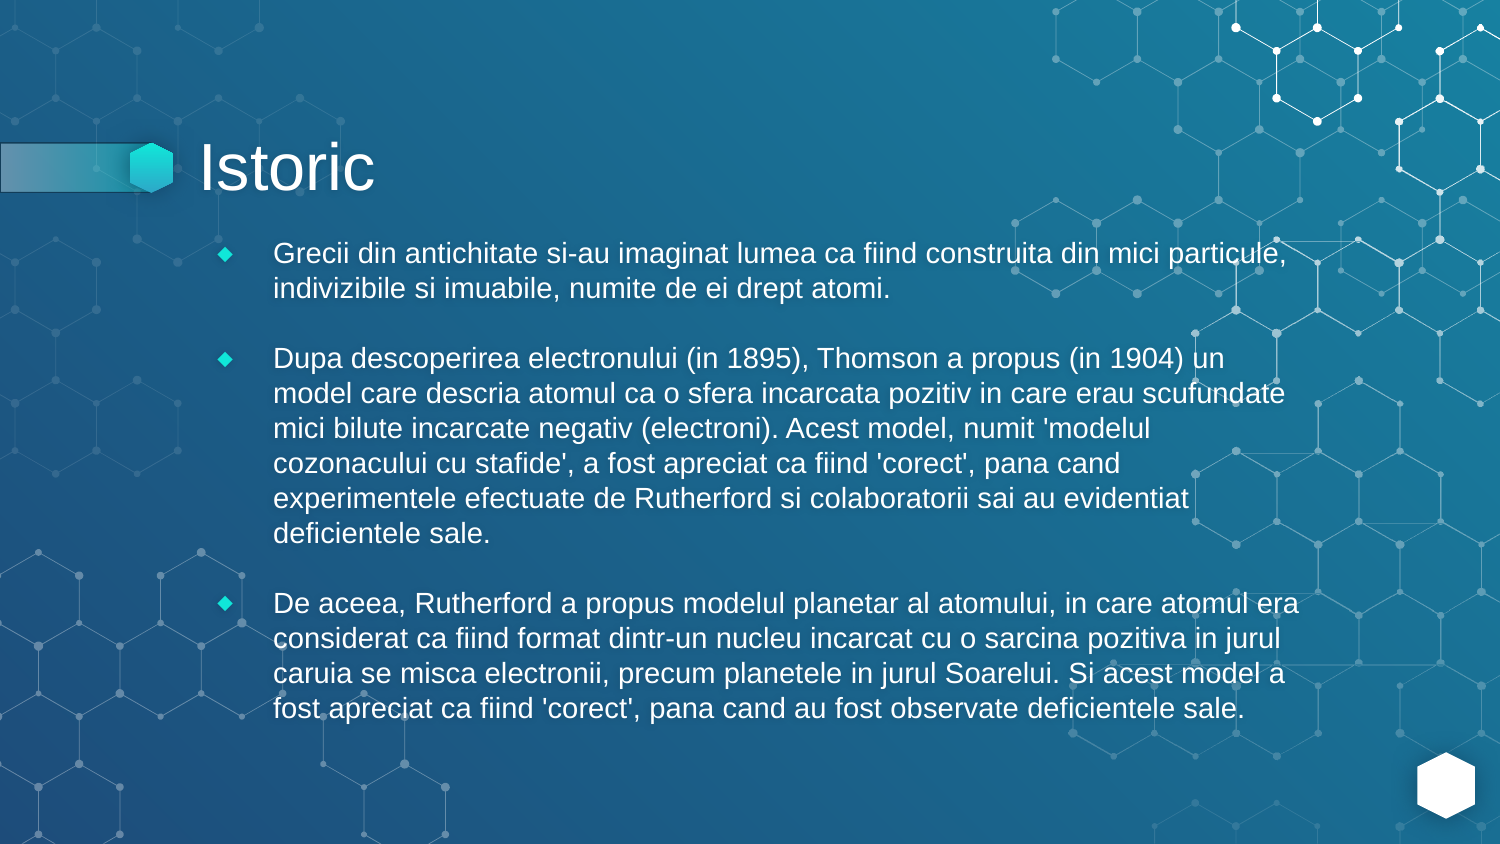

# Istoric
Grecii din antichitate si-au imaginat lumea ca fiind construita din mici particule, indivizibile si imuabile, numite de ei drept atomi.

Dupa descoperirea electronului (in 1895), Thomson a propus (in 1904) un model care descria atomul ca o sfera incarcata pozitiv in care erau scufundate mici bilute incarcate negativ (electroni). Acest model, numit 'modelul cozonacului cu stafide', a fost apreciat ca fiind 'corect', pana cand experimentele efectuate de Rutherford si colaboratorii sai au evidentiat deficientele sale.

De aceea, Rutherford a propus modelul planetar al atomului, in care atomul era considerat ca fiind format dintr-un nucleu incarcat cu o sarcina pozitiva in jurul caruia se misca electronii, precum planetele in jurul Soarelui. Si acest model a fost apreciat ca fiind 'corect', pana cand au fost observate deficientele sale.